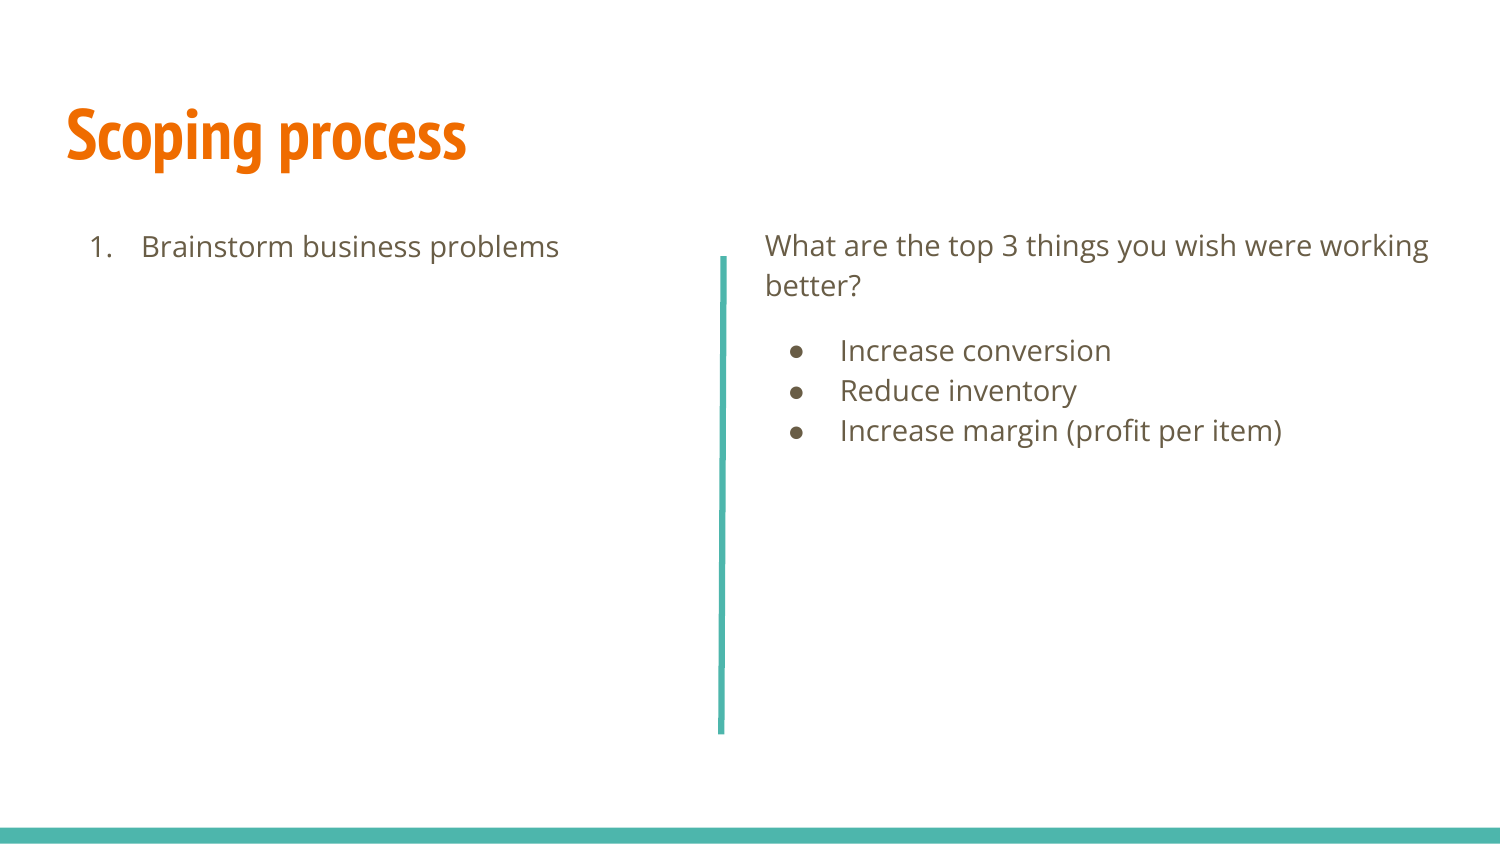

# Scoping process
Brainstorm business problems

What are the top 3 things you wish were working better?
Increase conversion
Reduce inventory
Increase margin (profit per item)